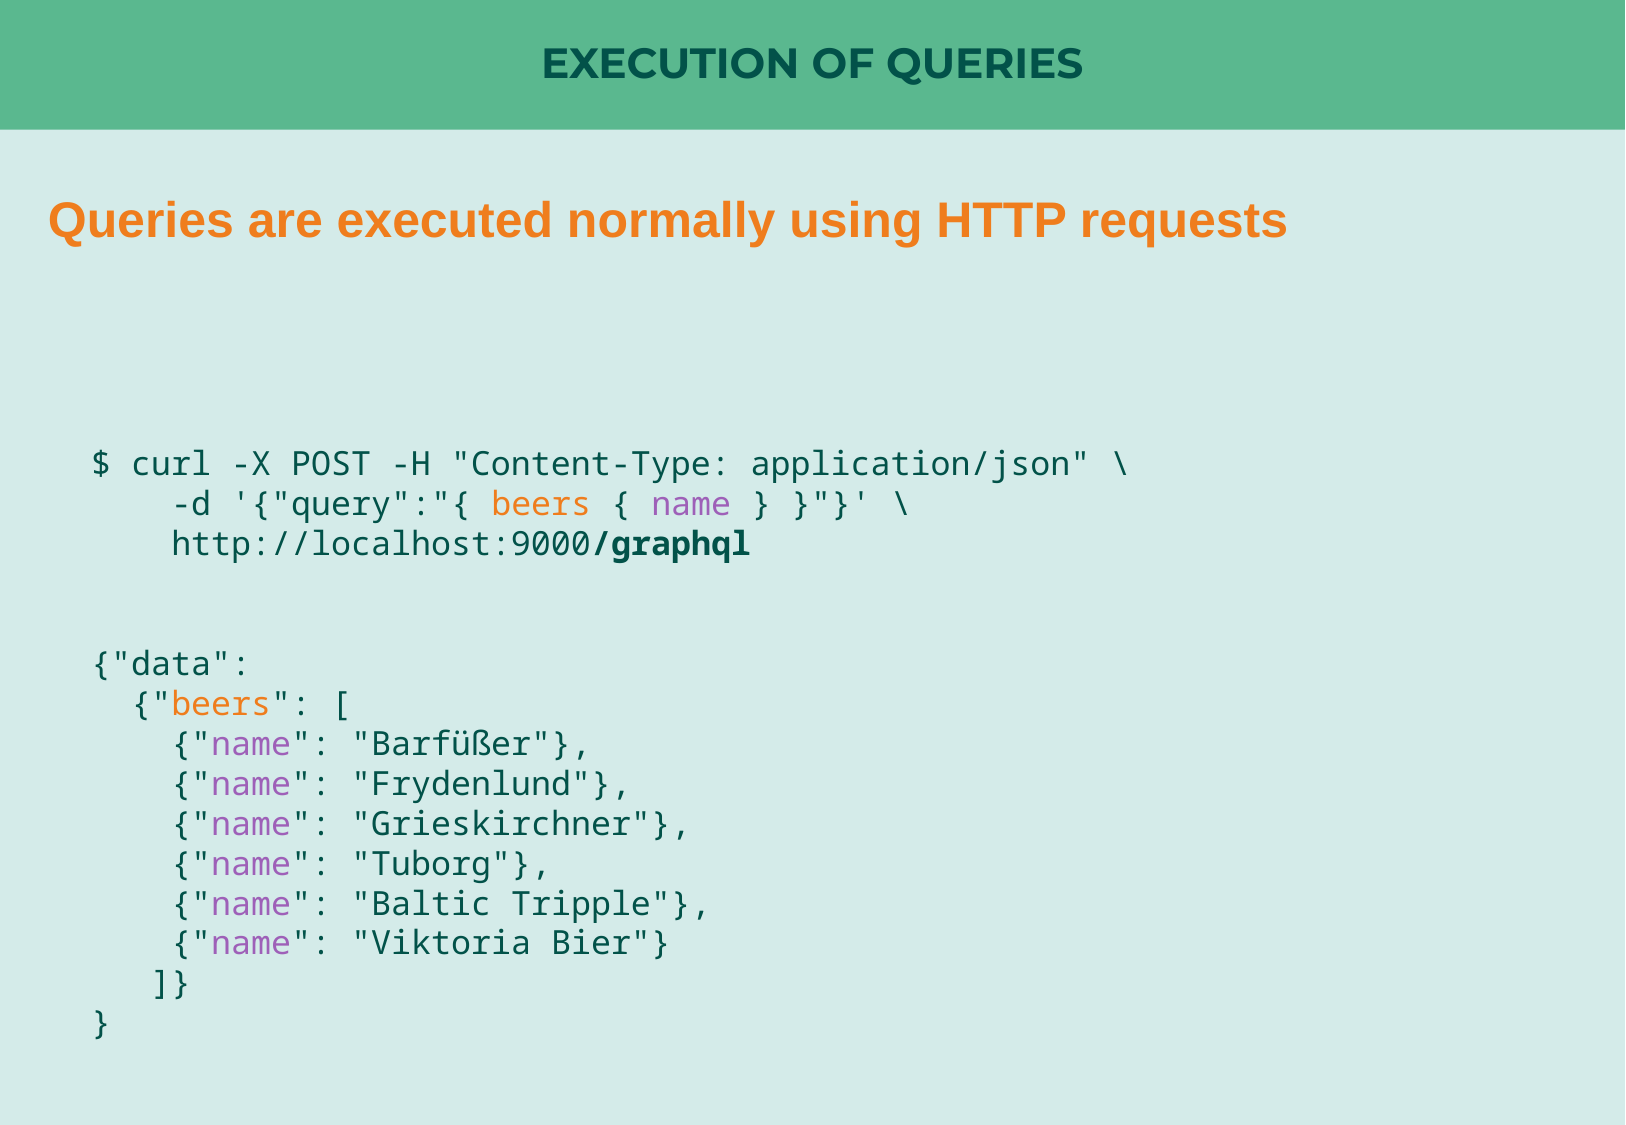

# Execution of Queries
Queries are executed normally using HTTP requests
$ curl -X POST -H "Content-Type: application/json" \
    -d '{"query":"{ beers { name } }"}' \
    http://localhost:9000/graphql

{"data":
  {"beers": [
    {"name": "Barfüßer"},
    {"name": "Frydenlund"},
    {"name": "Grieskirchner"},
    {"name": "Tuborg"},
    {"name": "Baltic Tripple"},
    {"name": "Viktoria Bier"}
   ]}
}